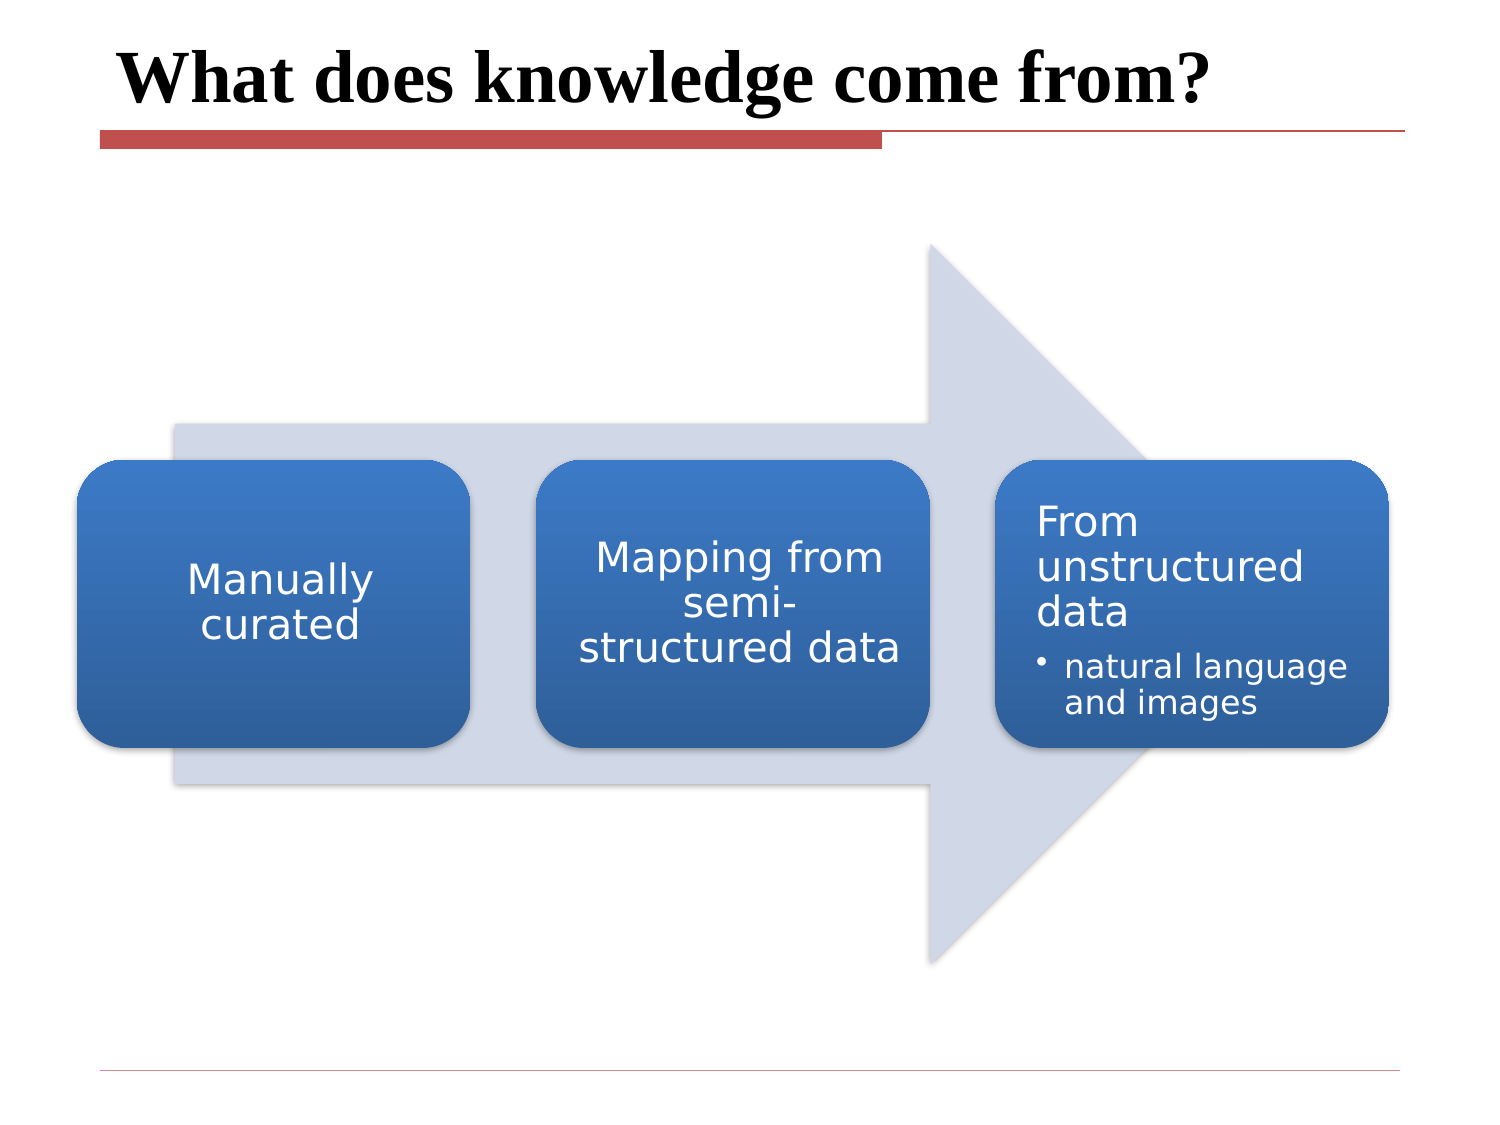

# What does knowledge come from?
Manually curated
Mapping from semi-structured data
From unstructured data
natural language and images